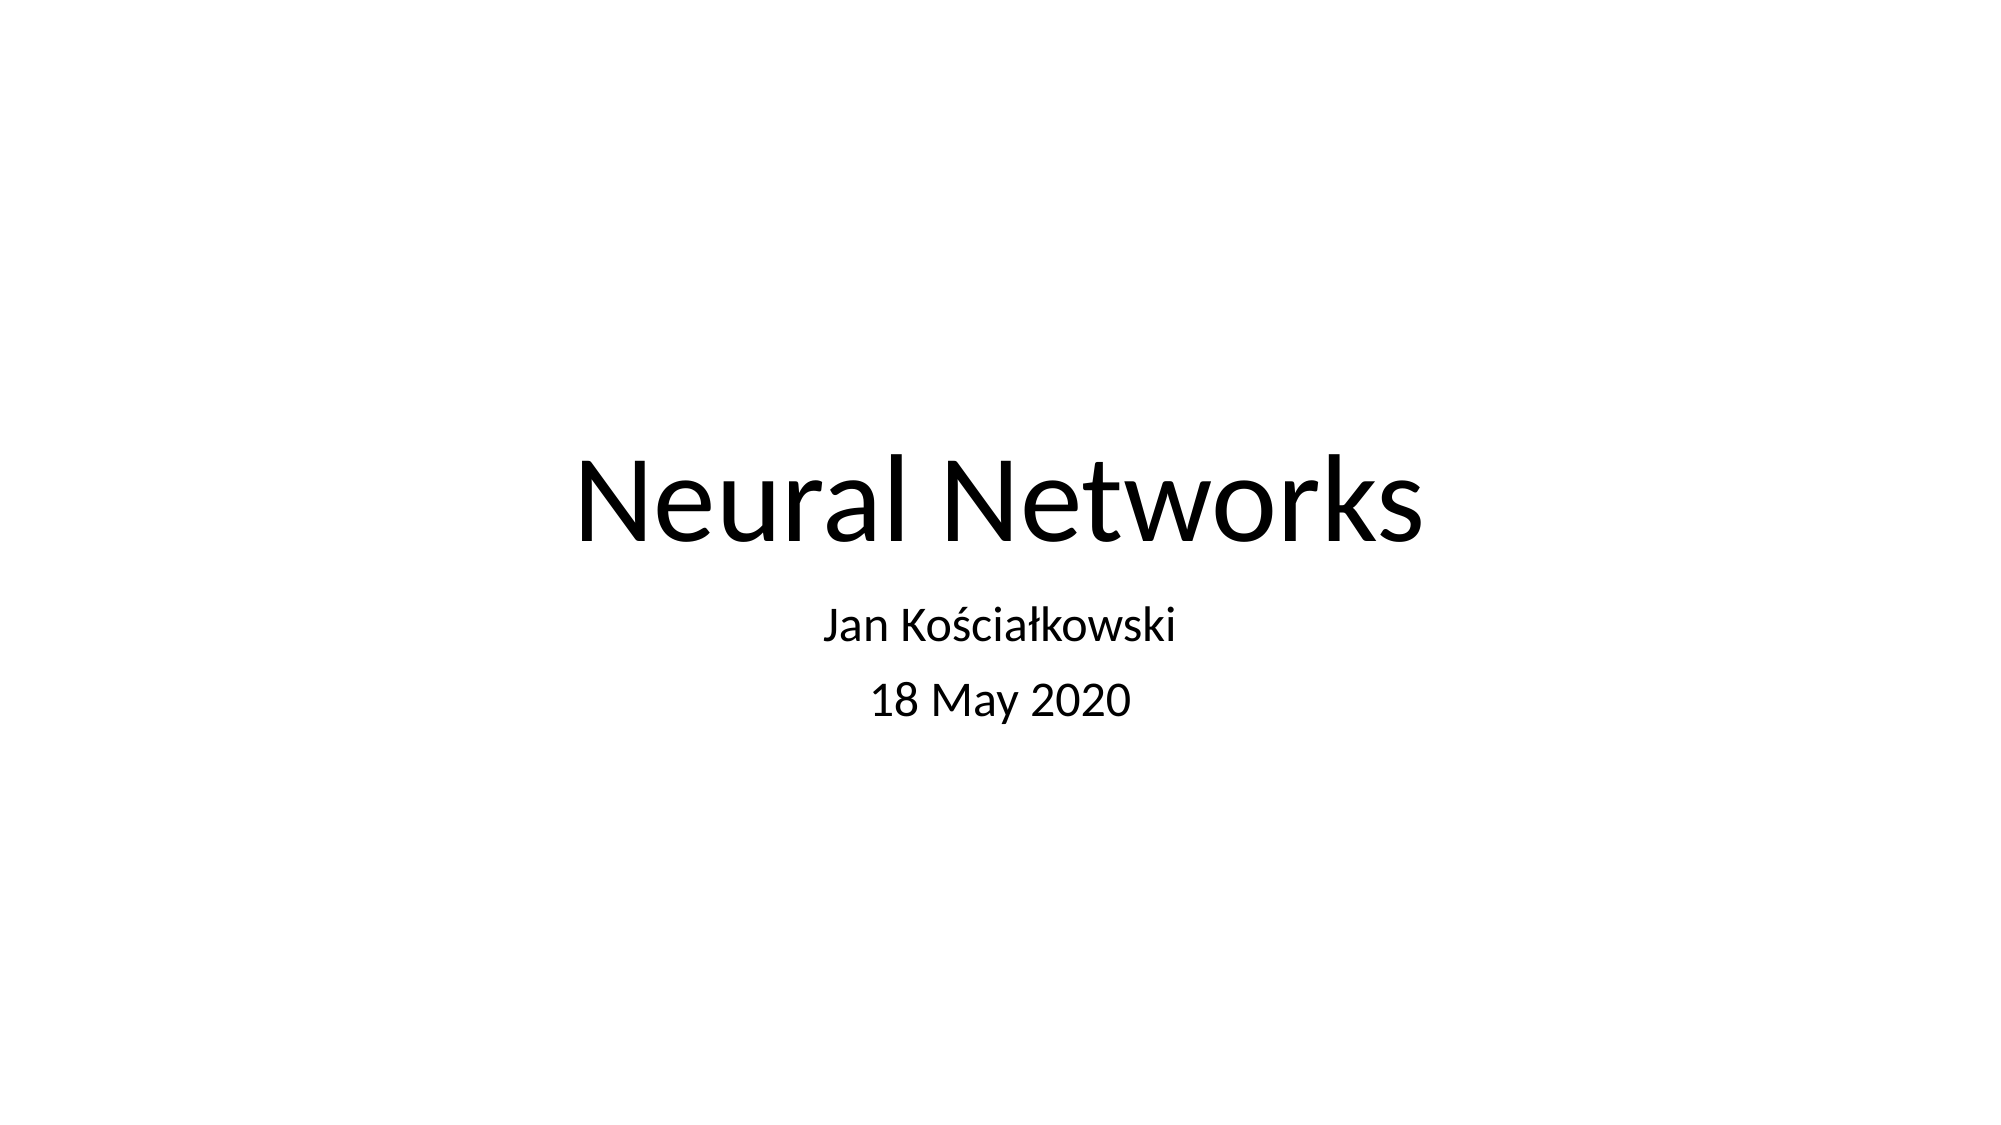

# Neural Networks
Jan Kościałkowski
18 May 2020